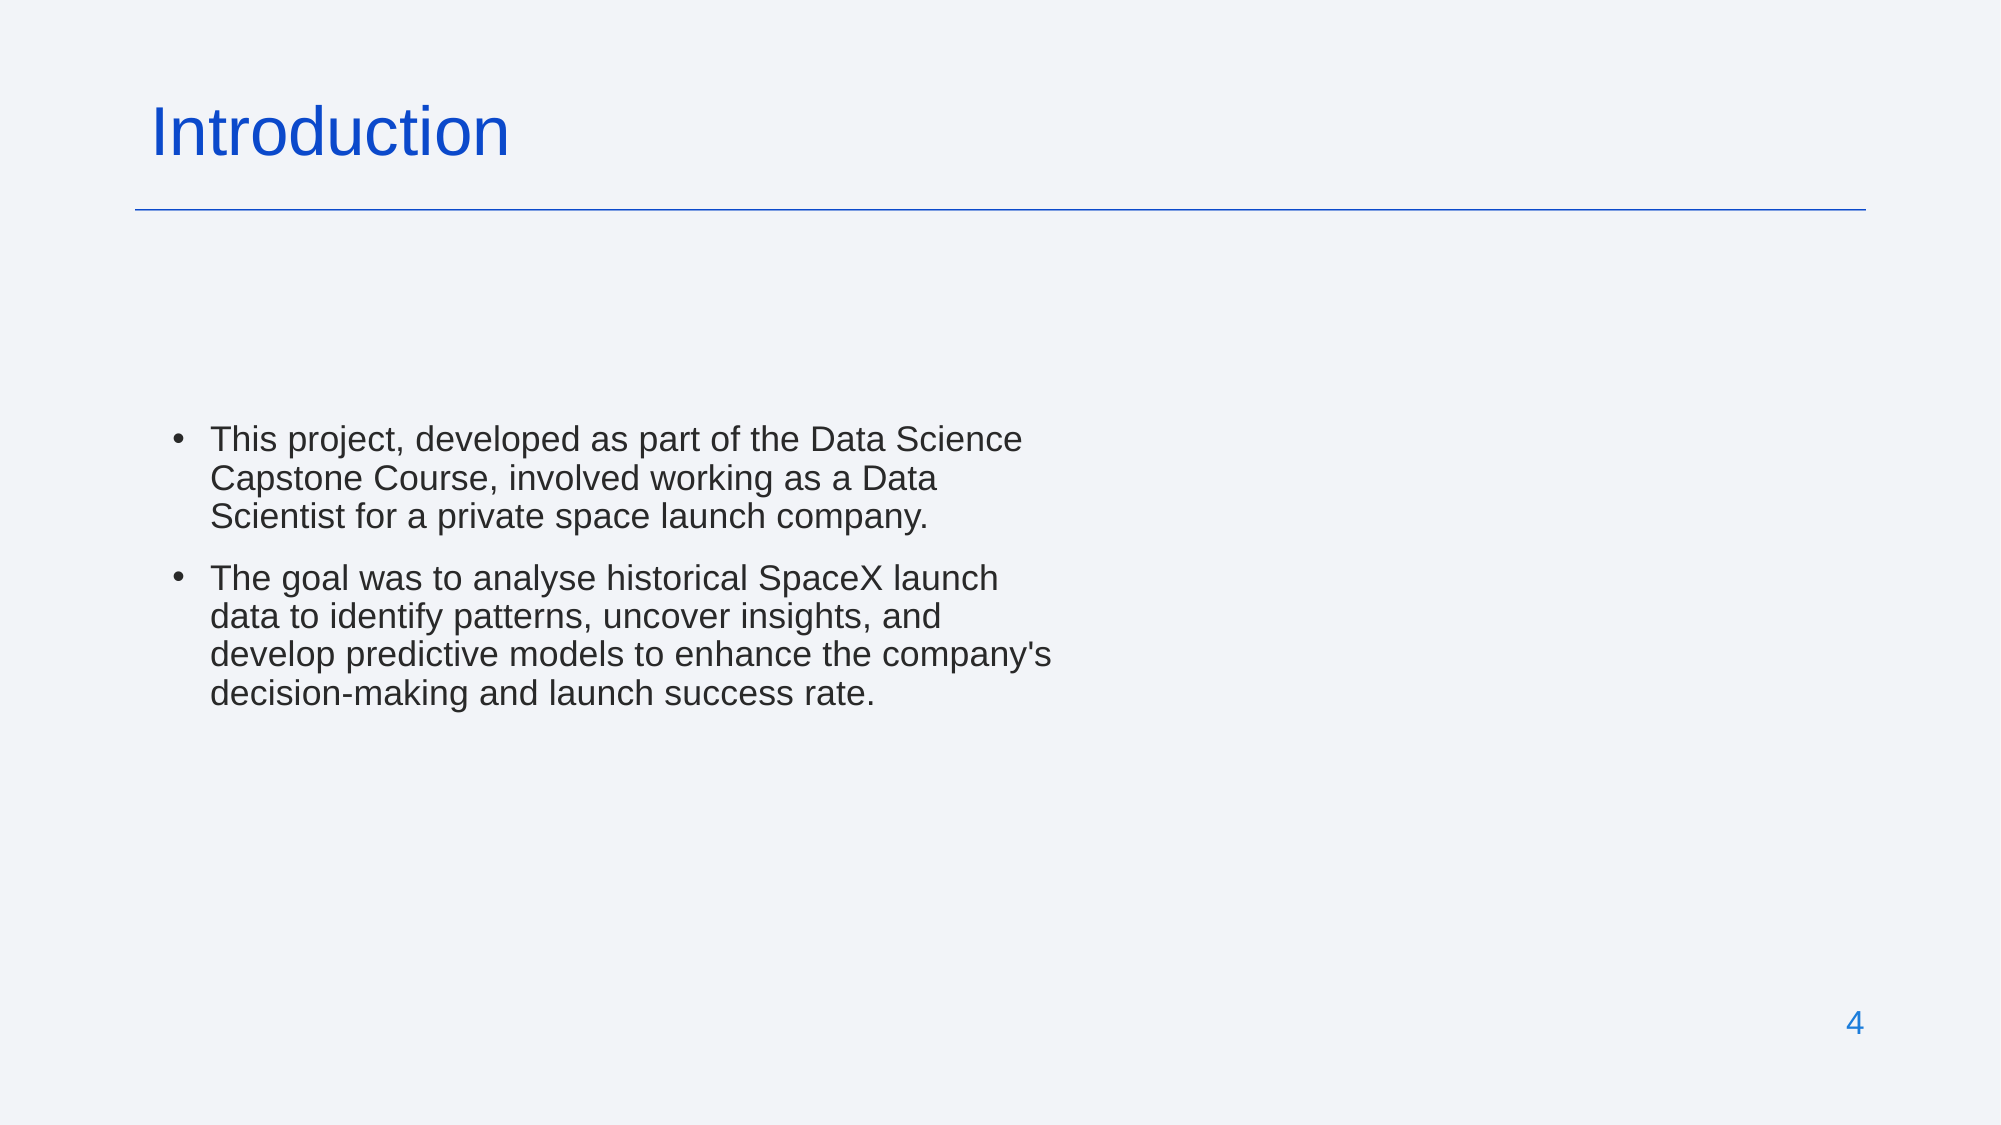

Introduction
This project, developed as part of the Data Science Capstone Course, involved working as a Data Scientist for a private space launch company.
The goal was to analyse historical SpaceX launch data to identify patterns, uncover insights, and develop predictive models to enhance the company's decision-making and launch success rate.
4